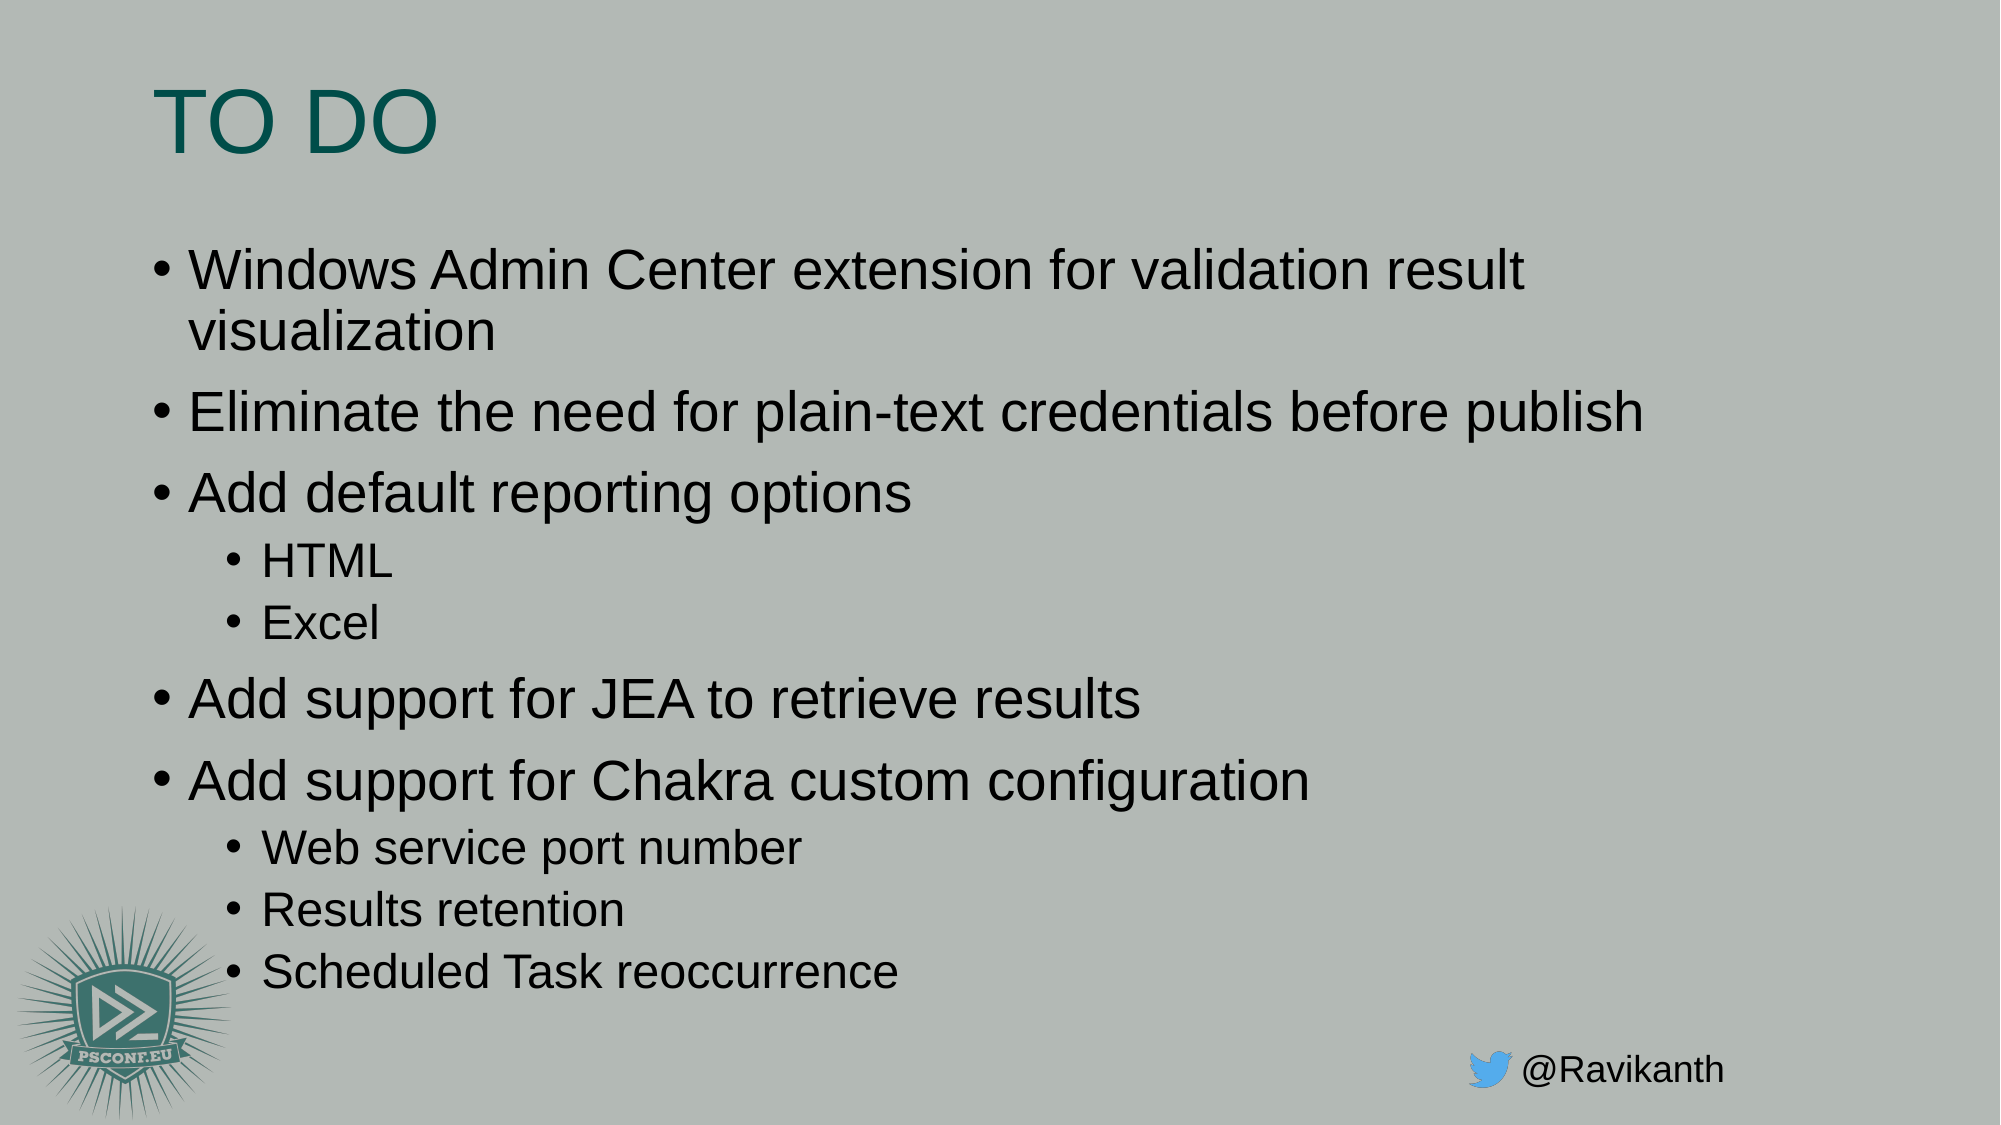

# TO DO
Windows Admin Center extension for validation result visualization
Eliminate the need for plain-text credentials before publish
Add default reporting options
HTML
Excel
Add support for JEA to retrieve results
Add support for Chakra custom configuration
Web service port number
Results retention
Scheduled Task reoccurrence
@Ravikanth